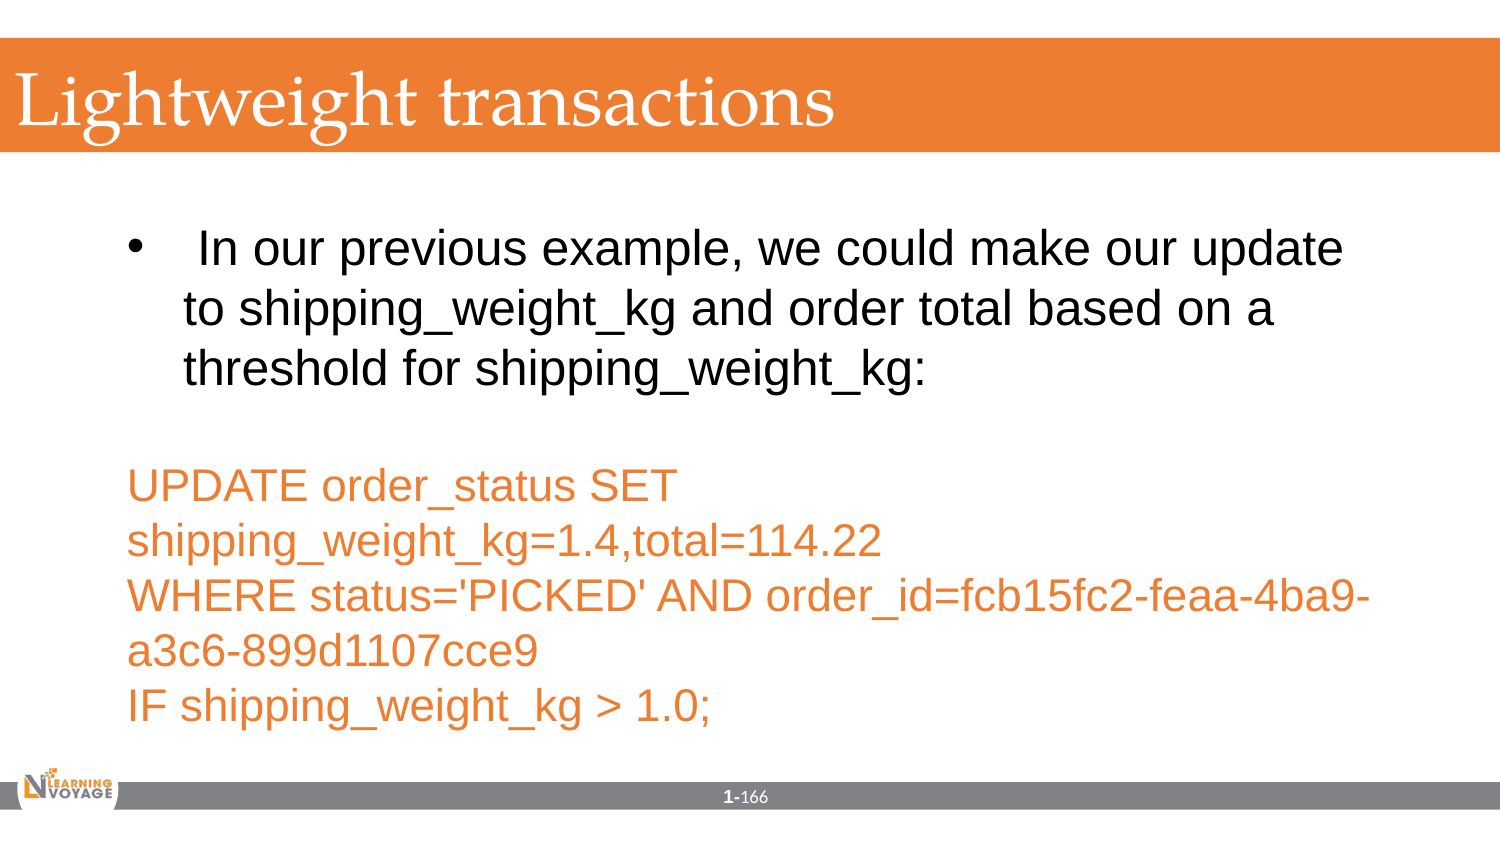

Lightweight transactions
 In our previous example, we could make our update to shipping_weight_kg and order total based on a threshold for shipping_weight_kg:

UPDATE order_status SET shipping_weight_kg=1.4,total=114.22
WHERE status='PICKED' AND order_id=fcb15fc2-feaa-4ba9-a3c6-899d1107cce9
IF shipping_weight_kg > 1.0;
1-166